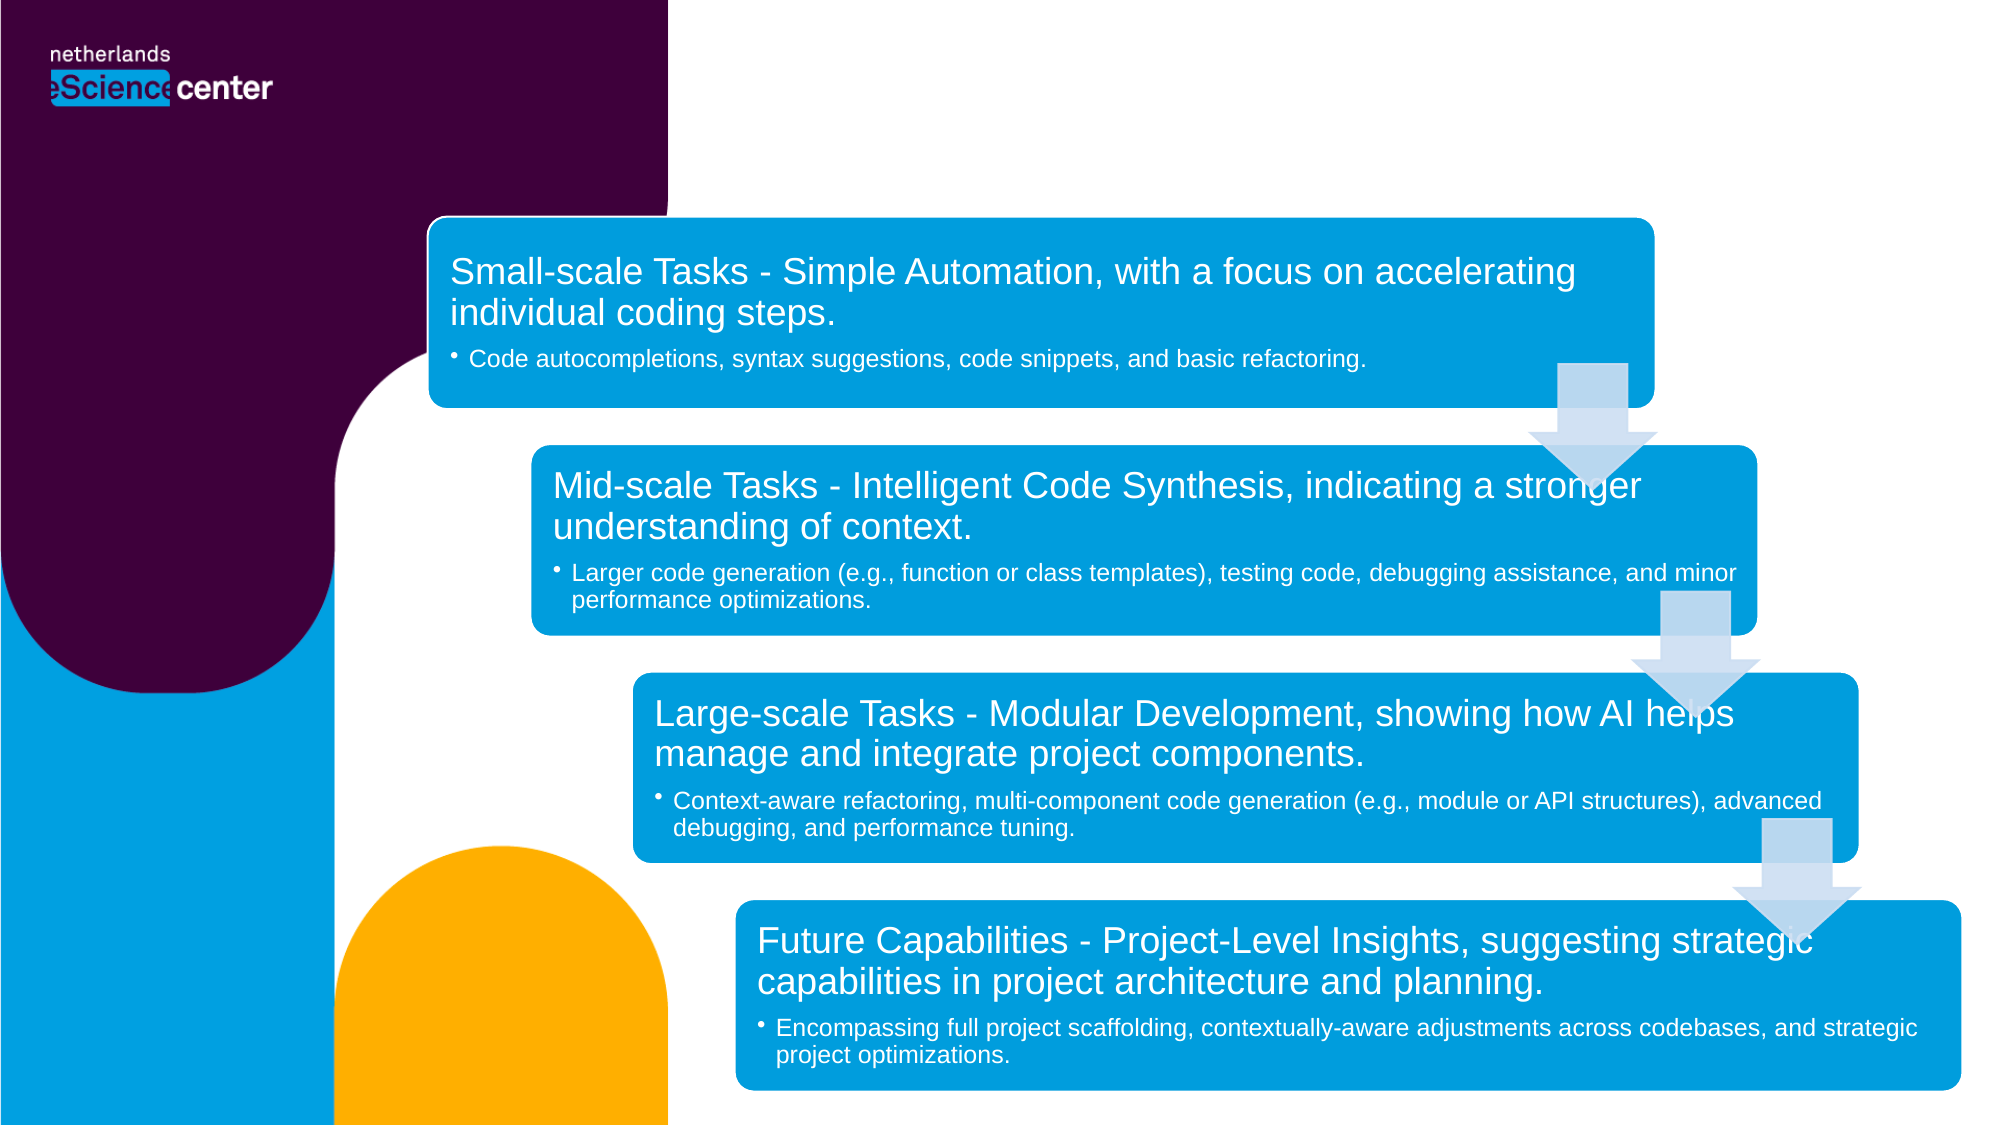

Small-scale Tasks - Simple Automation, with a focus on accelerating individual coding steps.
Code autocompletions, syntax suggestions, code snippets, and basic refactoring.
Mid-scale Tasks - Intelligent Code Synthesis, indicating a stronger understanding of context.
Larger code generation (e.g., function or class templates), testing code, debugging assistance, and minor performance optimizations.
Large-scale Tasks - Modular Development, showing how AI helps manage and integrate project components.
Context-aware refactoring, multi-component code generation (e.g., module or API structures), advanced debugging, and performance tuning.
Future Capabilities - Project-Level Insights, suggesting strategic capabilities in project architecture and planning.
Encompassing full project scaffolding, contextually-aware adjustments across codebases, and strategic project optimizations.